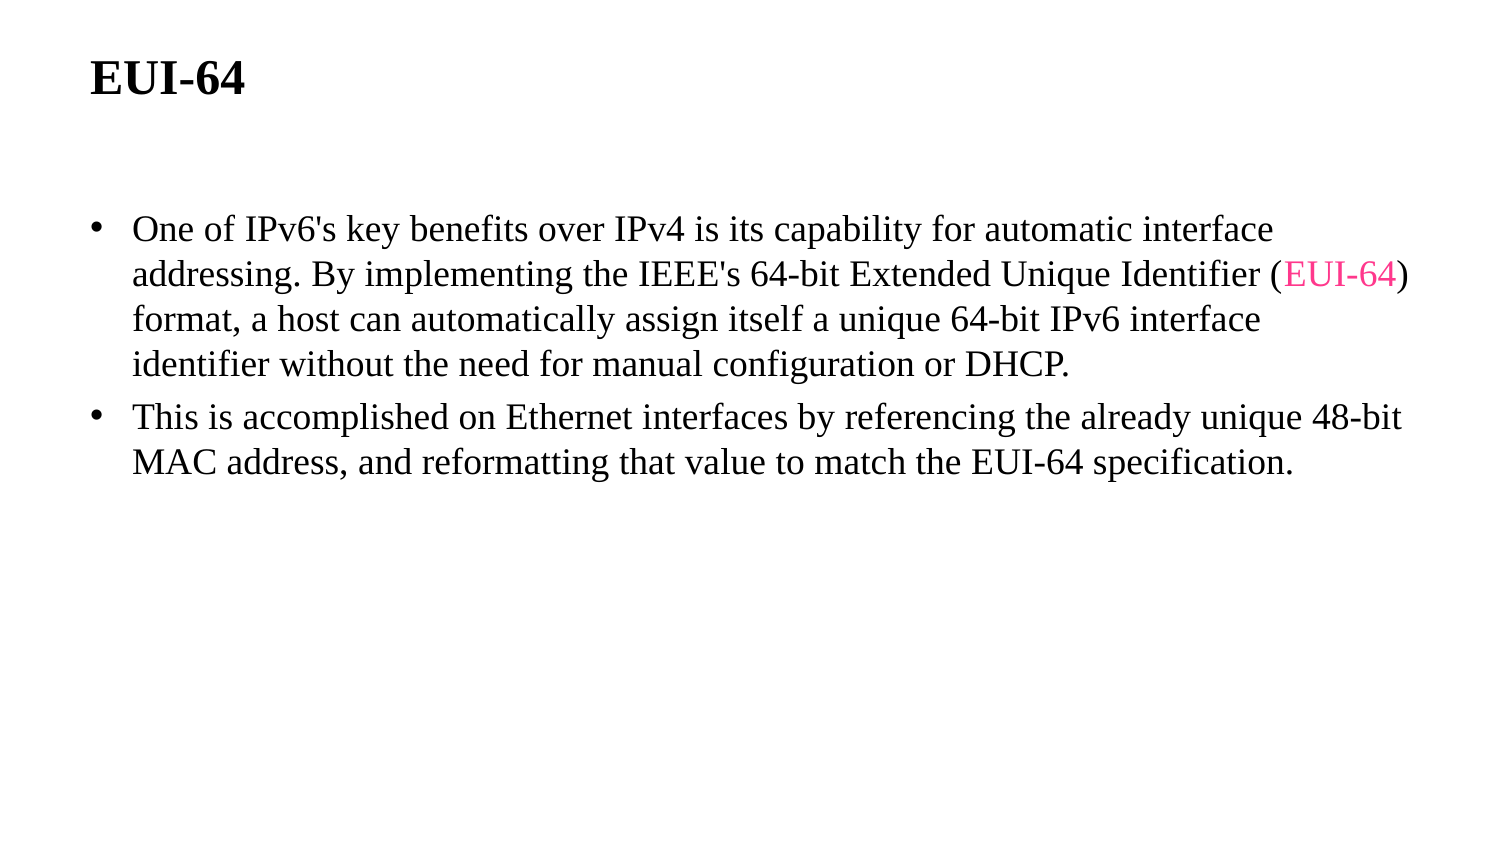

EUI-64
One of IPv6's key benefits over IPv4 is its capability for automatic interface addressing. By implementing the IEEE's 64-bit Extended Unique Identifier (EUI-64) format, a host can automatically assign itself a unique 64-bit IPv6 interface identifier without the need for manual configuration or DHCP.
This is accomplished on Ethernet interfaces by referencing the already unique 48-bit MAC address, and reformatting that value to match the EUI-64 specification.